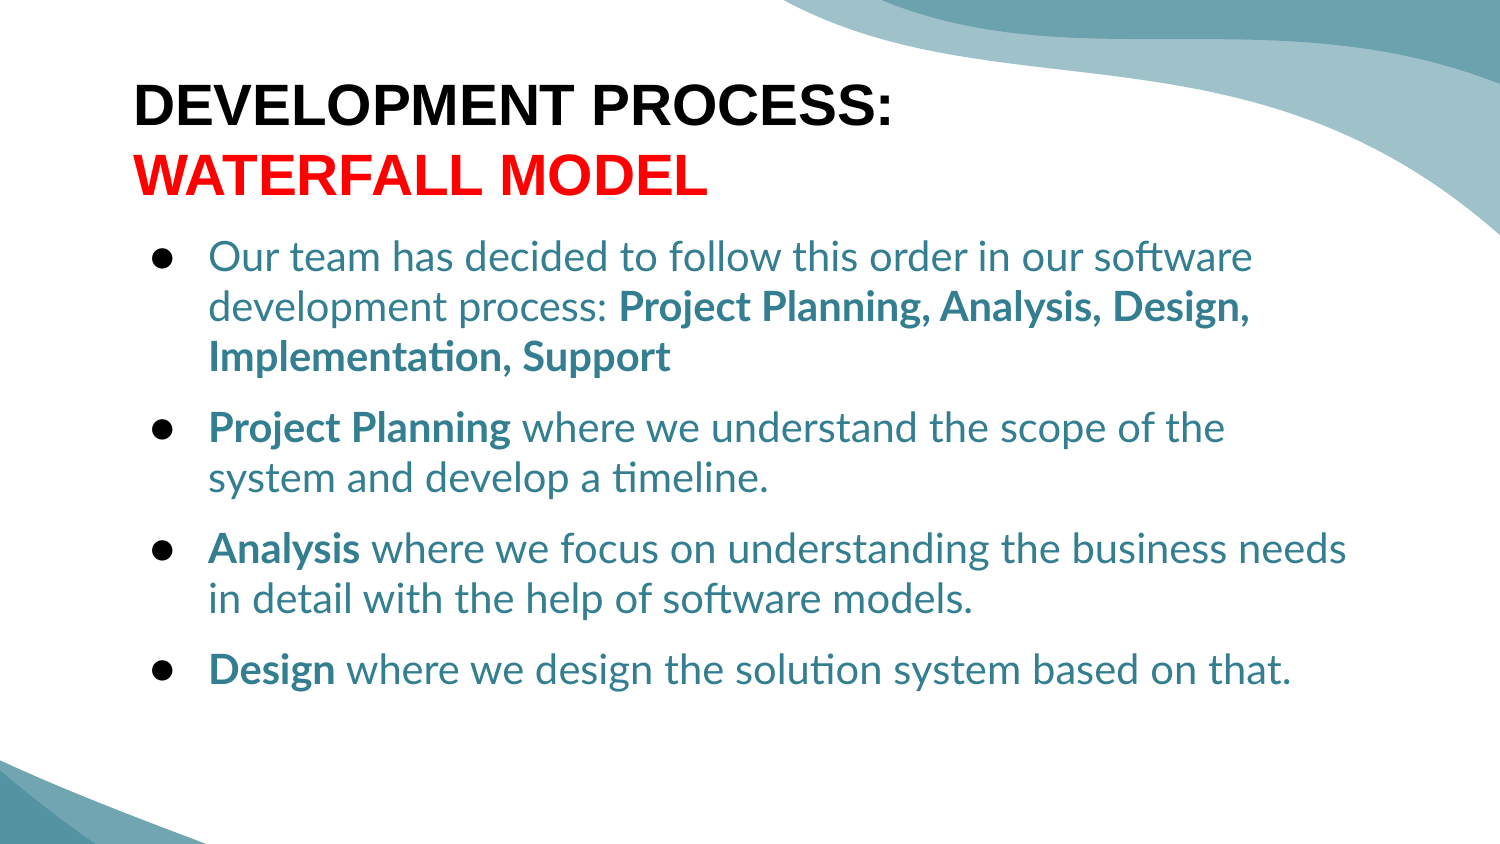

# DEVELOPMENT PROCESS: WATERFALL MODEL
Our team has decided to follow this order in our software development process: Project Planning, Analysis, Design, Implementation, Support
Project Planning where we understand the scope of the system and develop a timeline.
Analysis where we focus on understanding the business needs in detail with the help of software models.
Design where we design the solution system based on that.